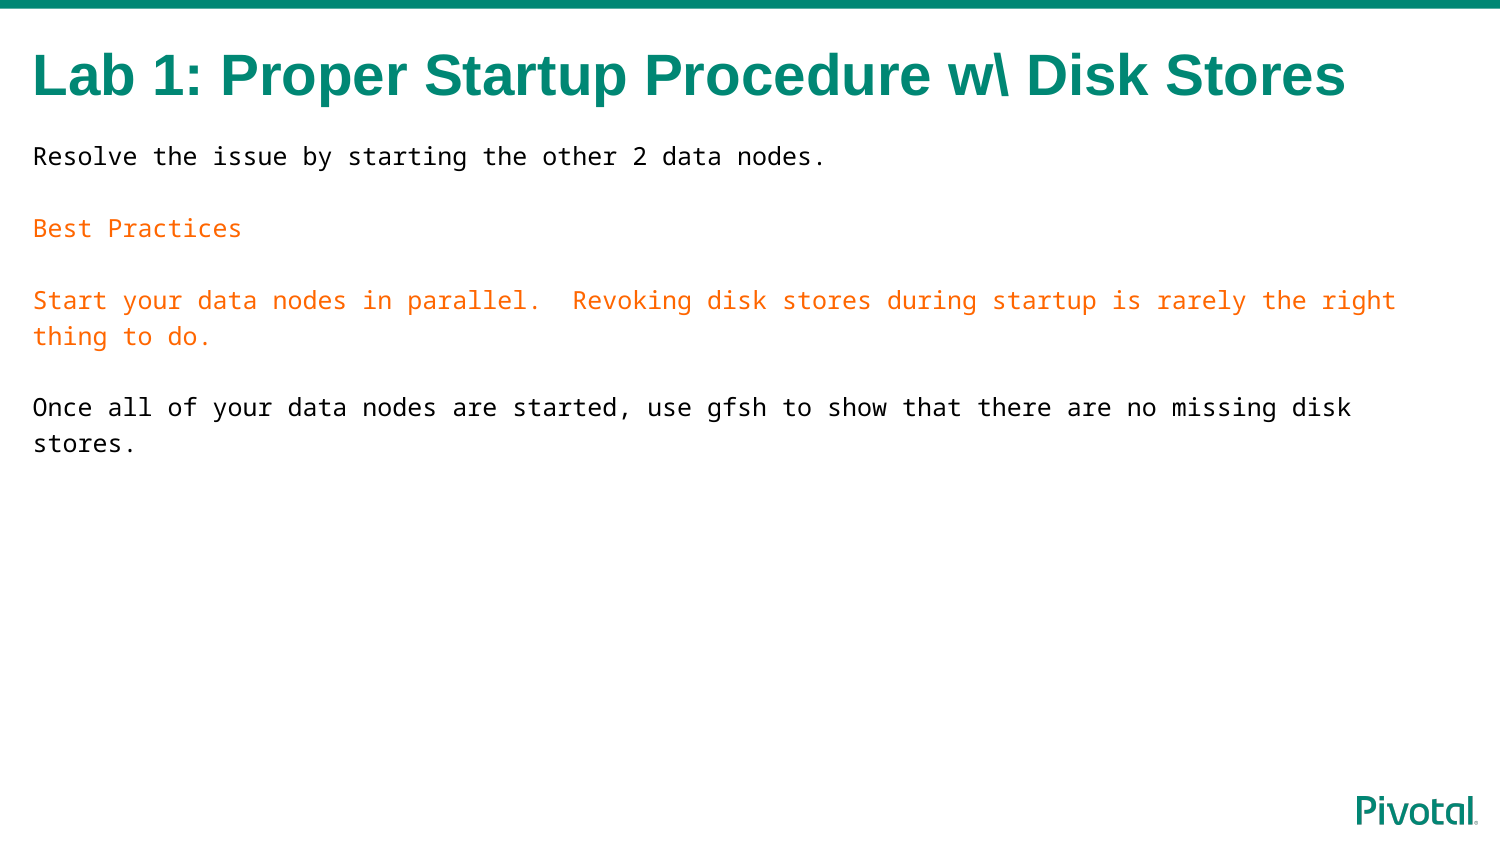

# Lab 1: Proper Startup Procedure w\ Disk Stores
Resolve the issue by starting the other 2 data nodes.

Best Practices

Start your data nodes in parallel.  Revoking disk stores during startup is rarely the right thing to do.

Once all of your data nodes are started, use gfsh to show that there are no missing disk stores.